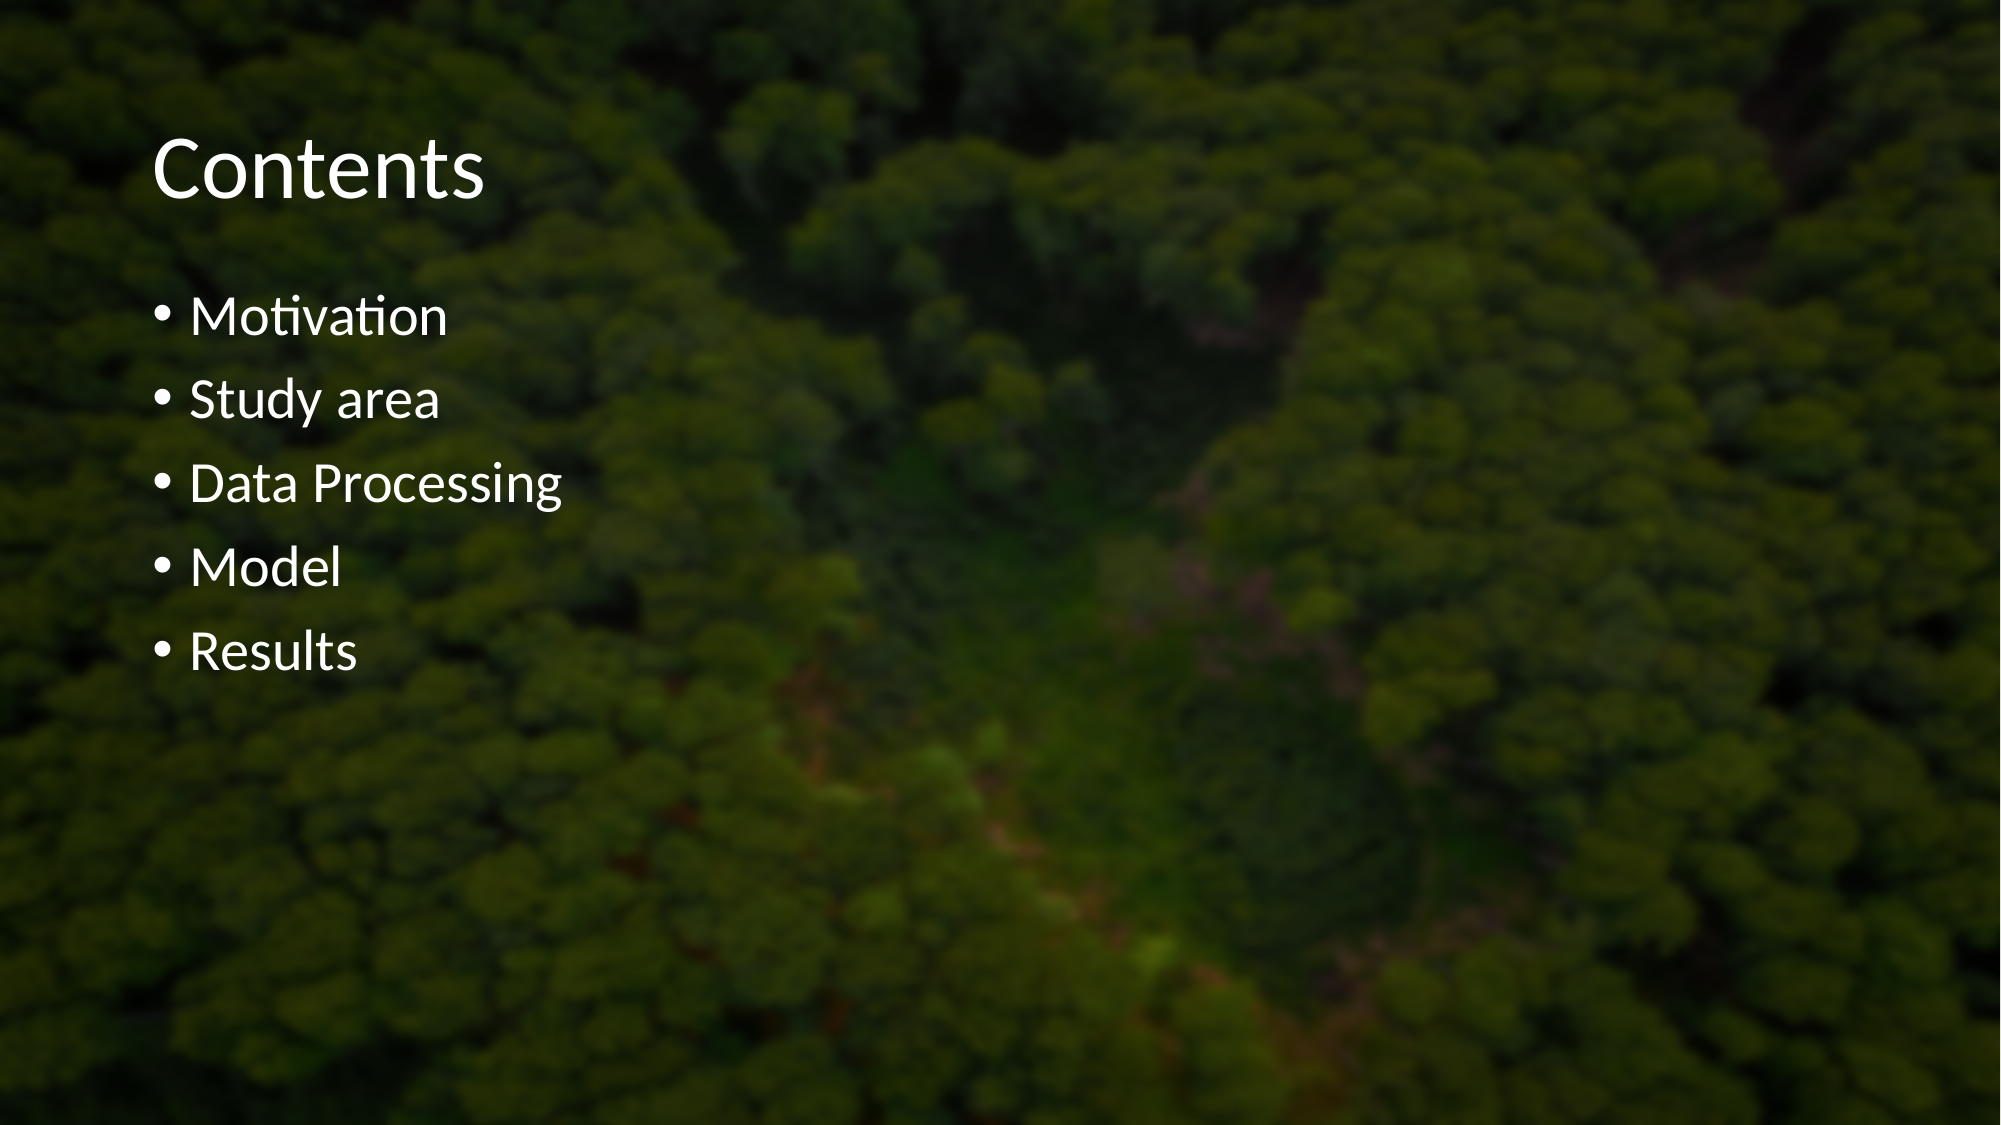

# Contents
Motivation
Study area
Data Processing
Model
Results